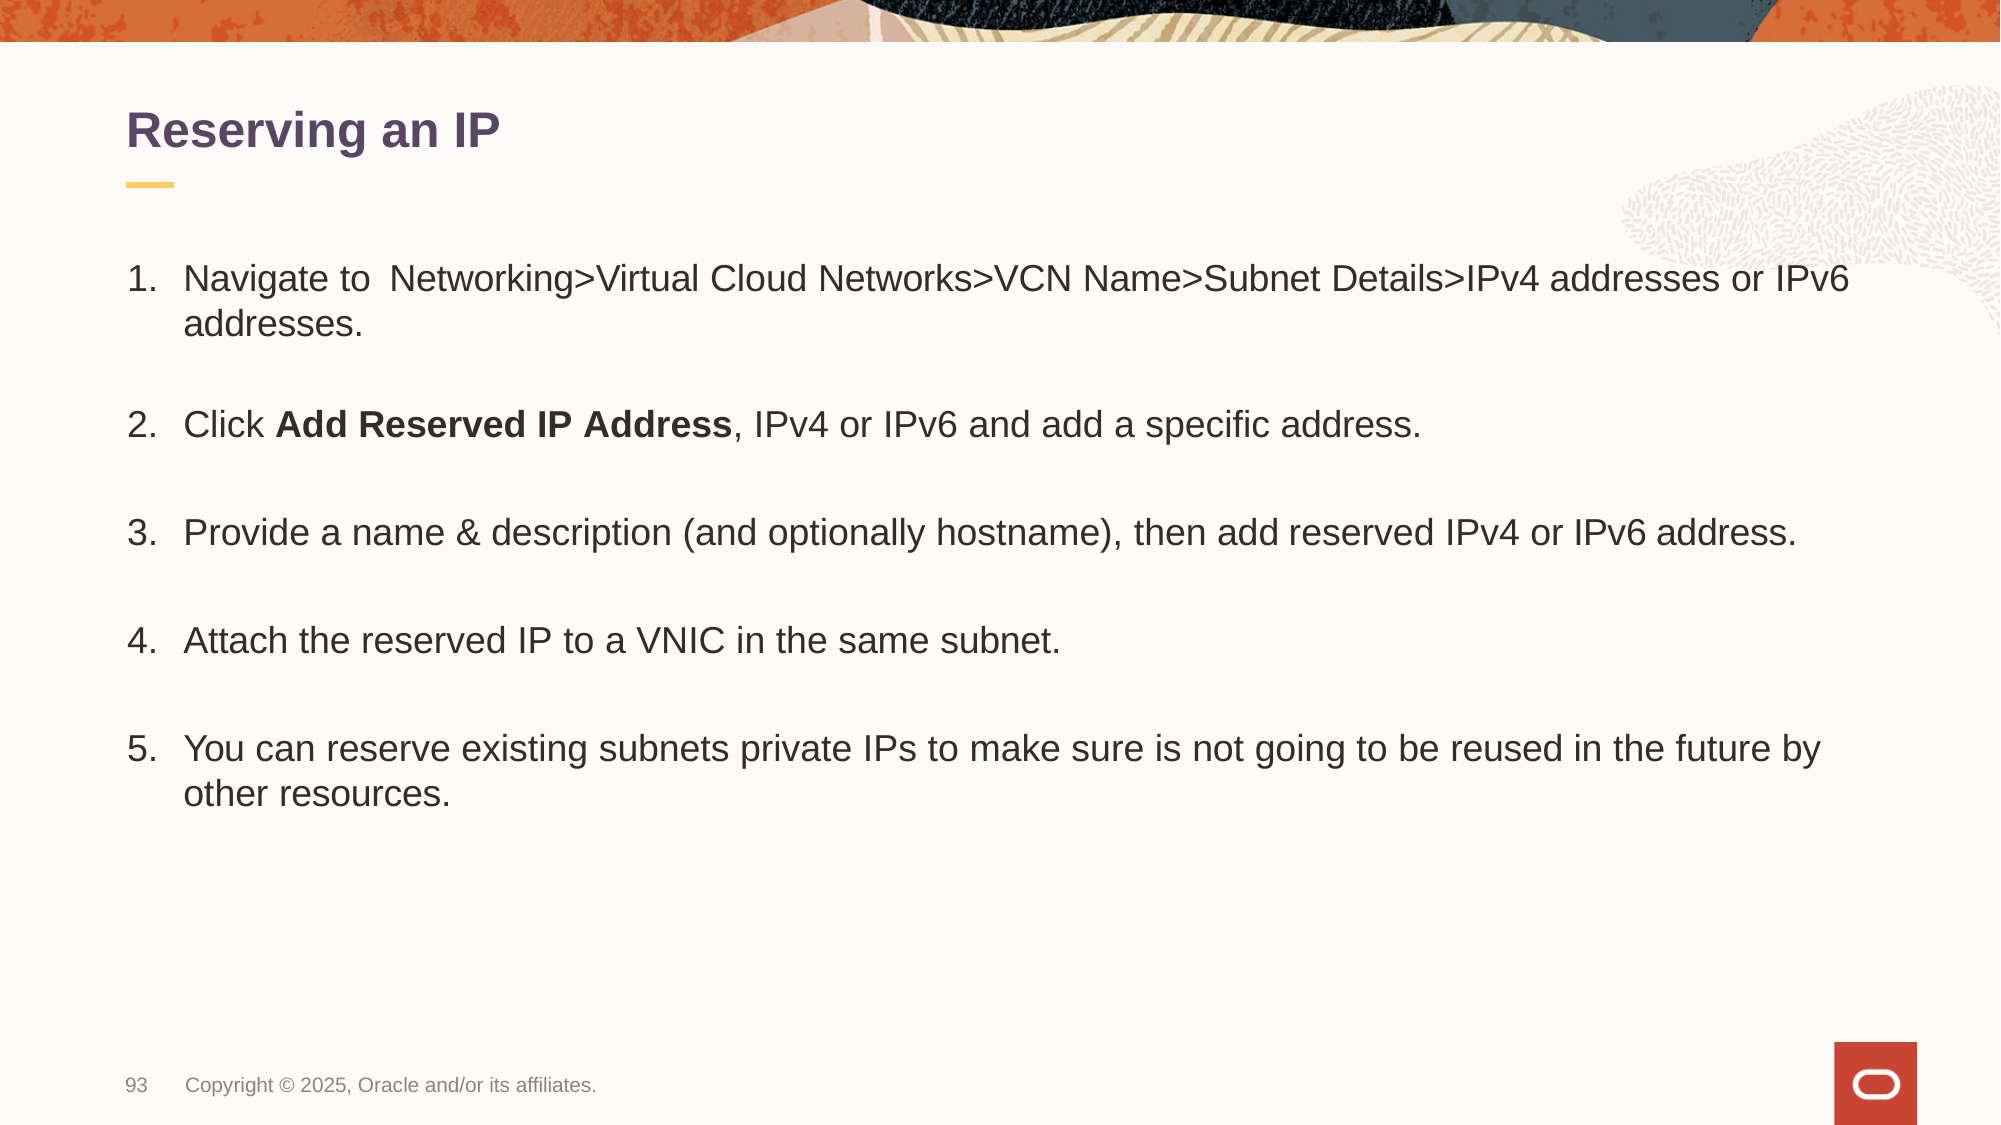

Reserving an IP
Navigate to Networking>Virtual Cloud Networks>VCN Name>Subnet Details>IPv4 addresses or IPv6 addresses.

Click Add Reserved IP Address, IPv4 or IPv6 and add a specific address.

Provide a name & description (and optionally hostname), then add reserved IPv4 or IPv6 address.

Attach the reserved IP to a VNIC in the same subnet.

You can reserve existing subnets private IPs to make sure is not going to be reused in the future by other resources.
93
Copyright © 2025, Oracle and/or its affiliates.